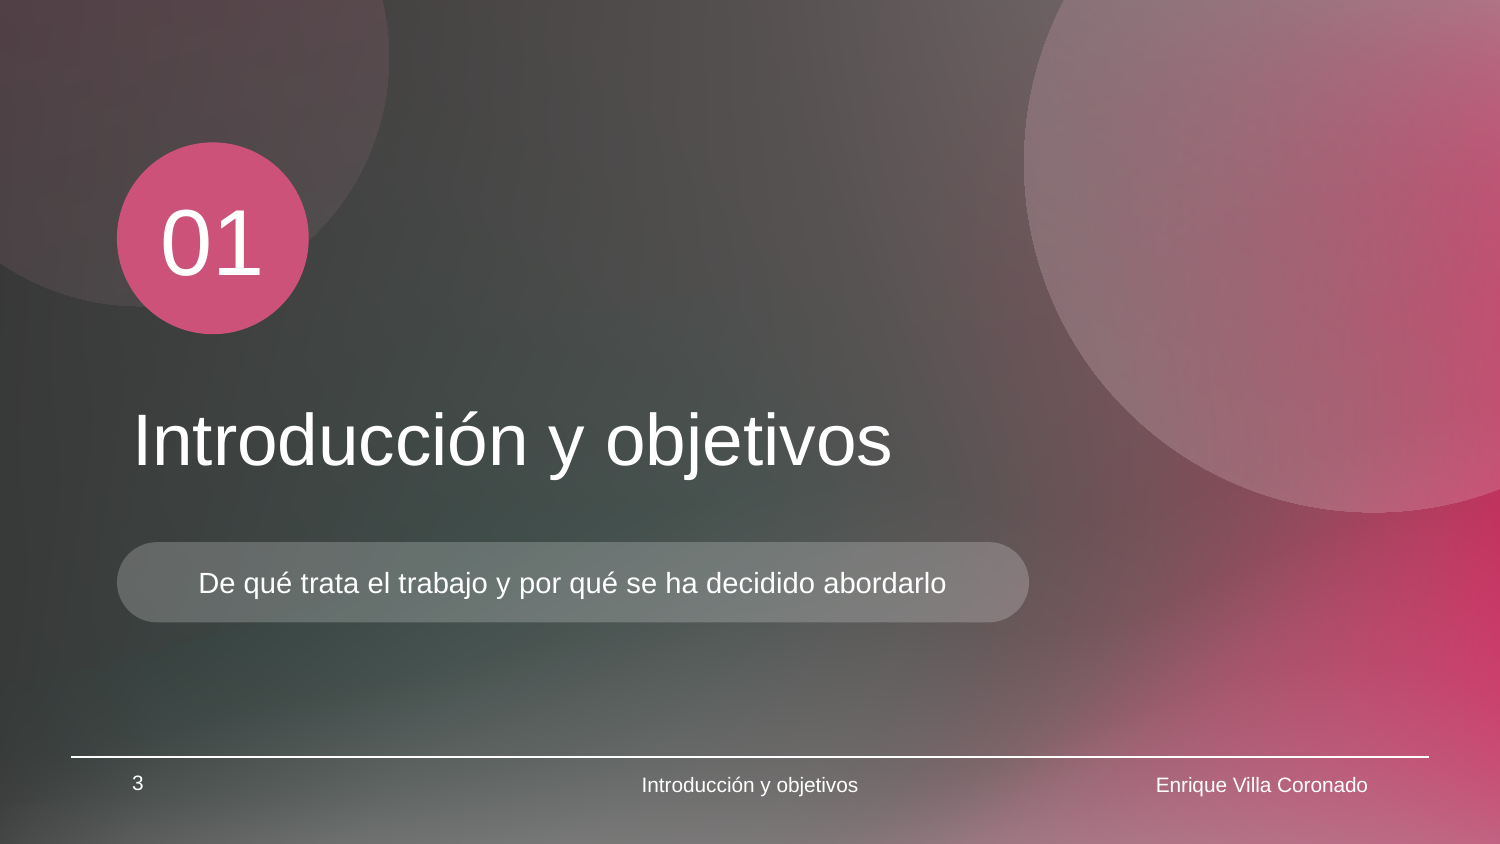

01
# Introducción y objetivos
De qué trata el trabajo y por qué se ha decidido abordarlo
3
Introducción y objetivos
Enrique Villa Coronado